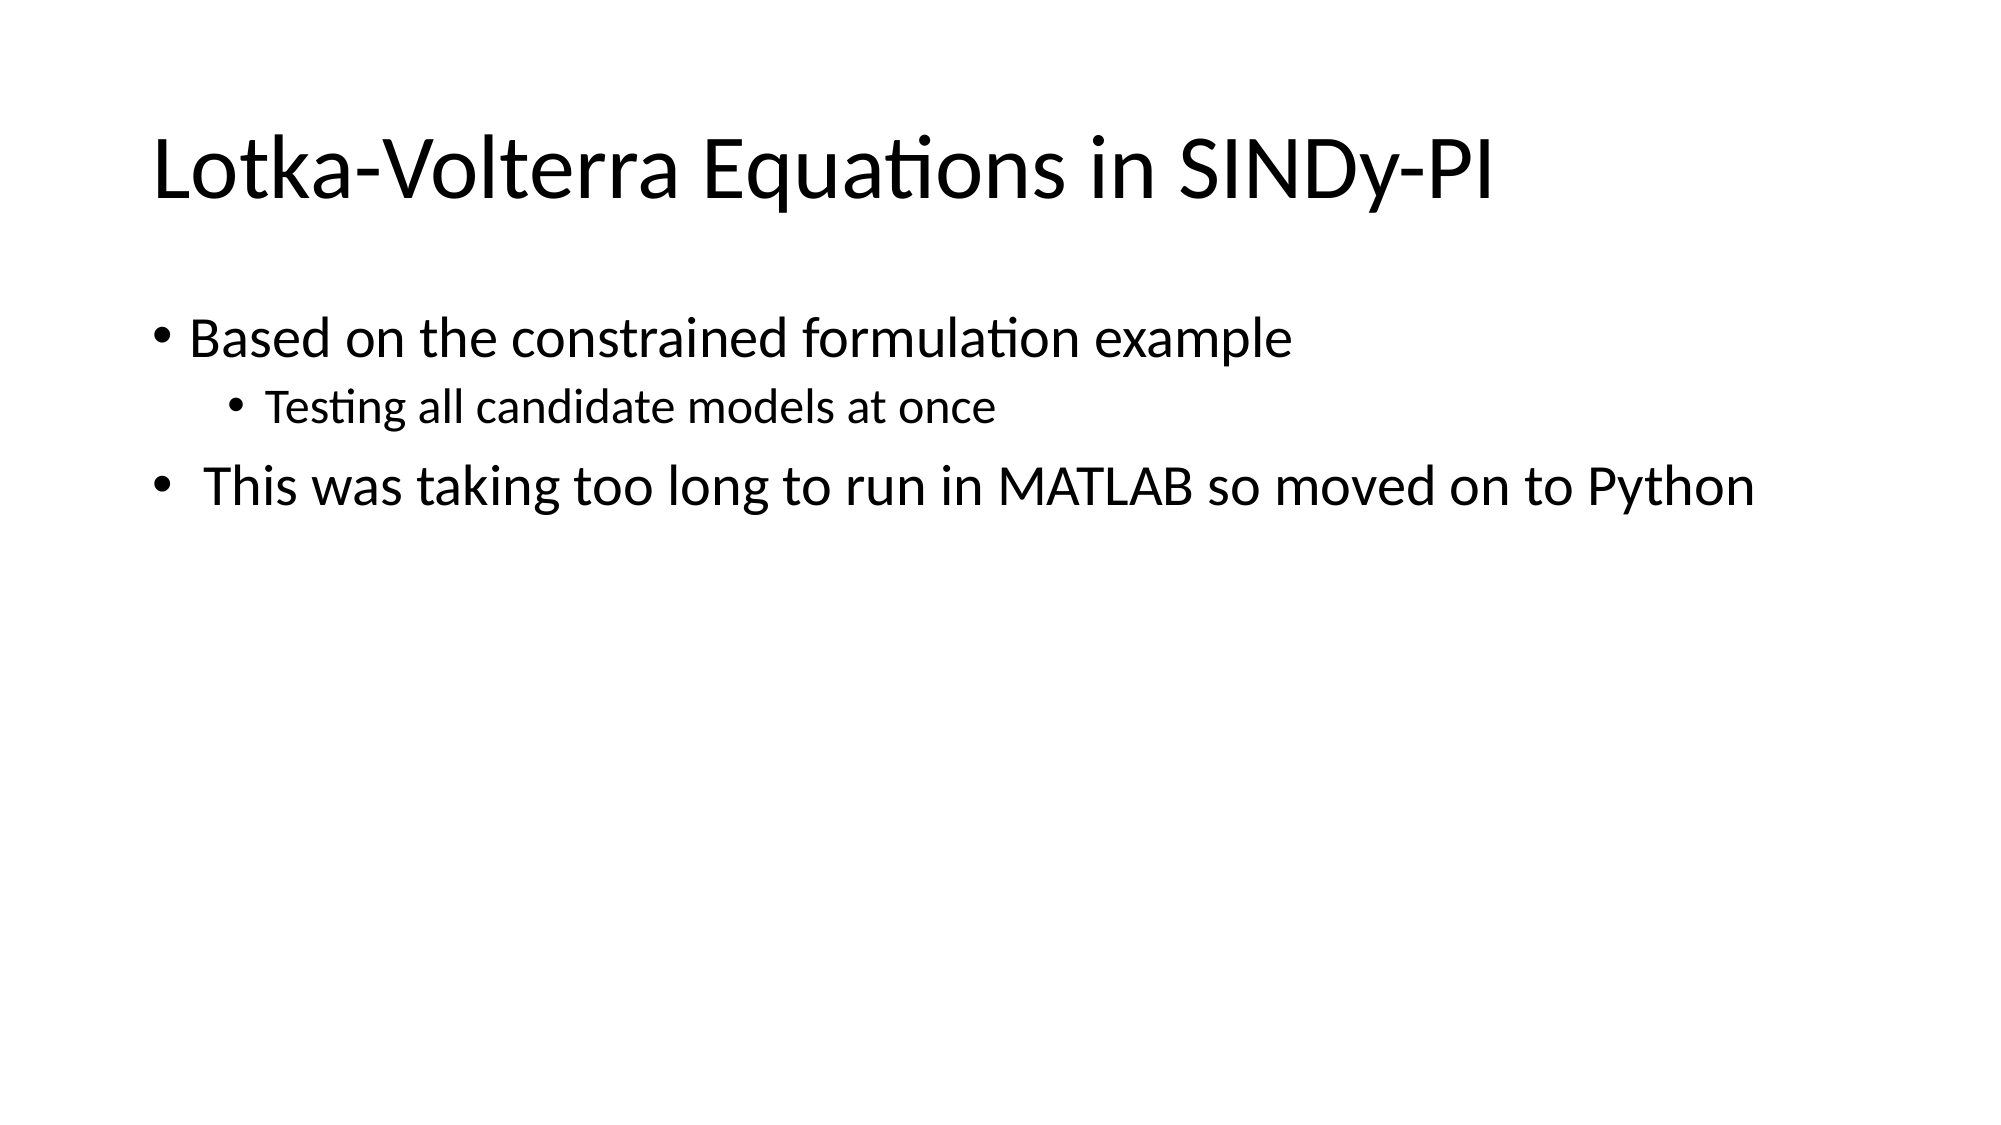

# Lotka-Volterra Equations in SINDy-PI
Based on the constrained formulation example
Testing all candidate models at once
 This was taking too long to run in MATLAB so moved on to Python